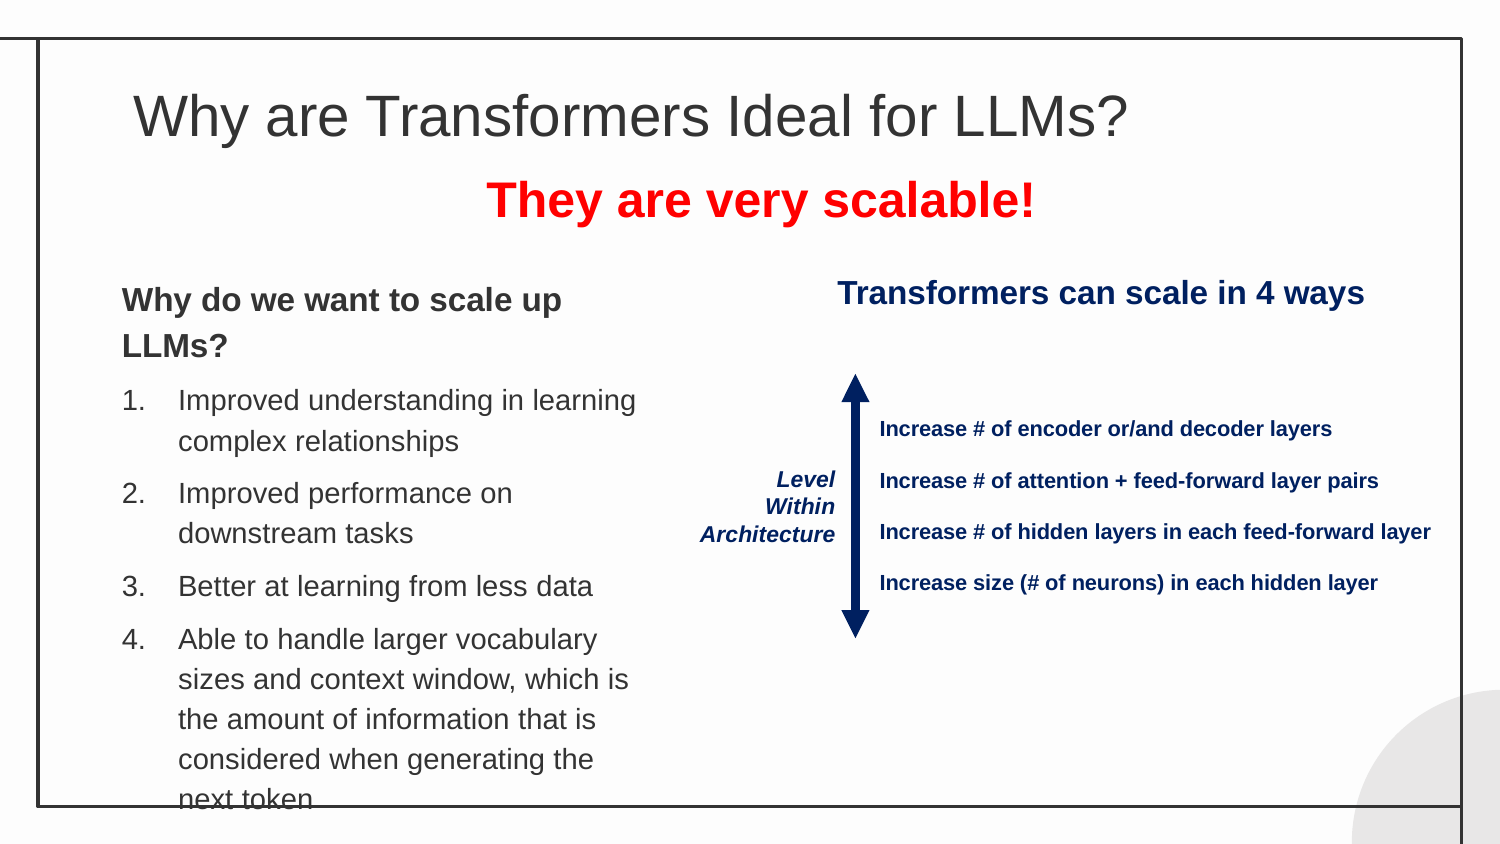

# Why are Transformers Ideal for LLMs?
They are very scalable!
Why do we want to scale up LLMs?
Improved understanding in learning complex relationships
Improved performance on downstream tasks
Better at learning from less data
Able to handle larger vocabulary sizes and context window, which is the amount of information that is considered when generating the next token
Transformers can scale in 4 ways
Increase # of encoder or/and decoder layers
Increase # of attention + feed-forward layer pairs
Increase # of hidden layers in each feed-forward layer
Increase size (# of neurons) in each hidden layer
Level
Within
Architecture